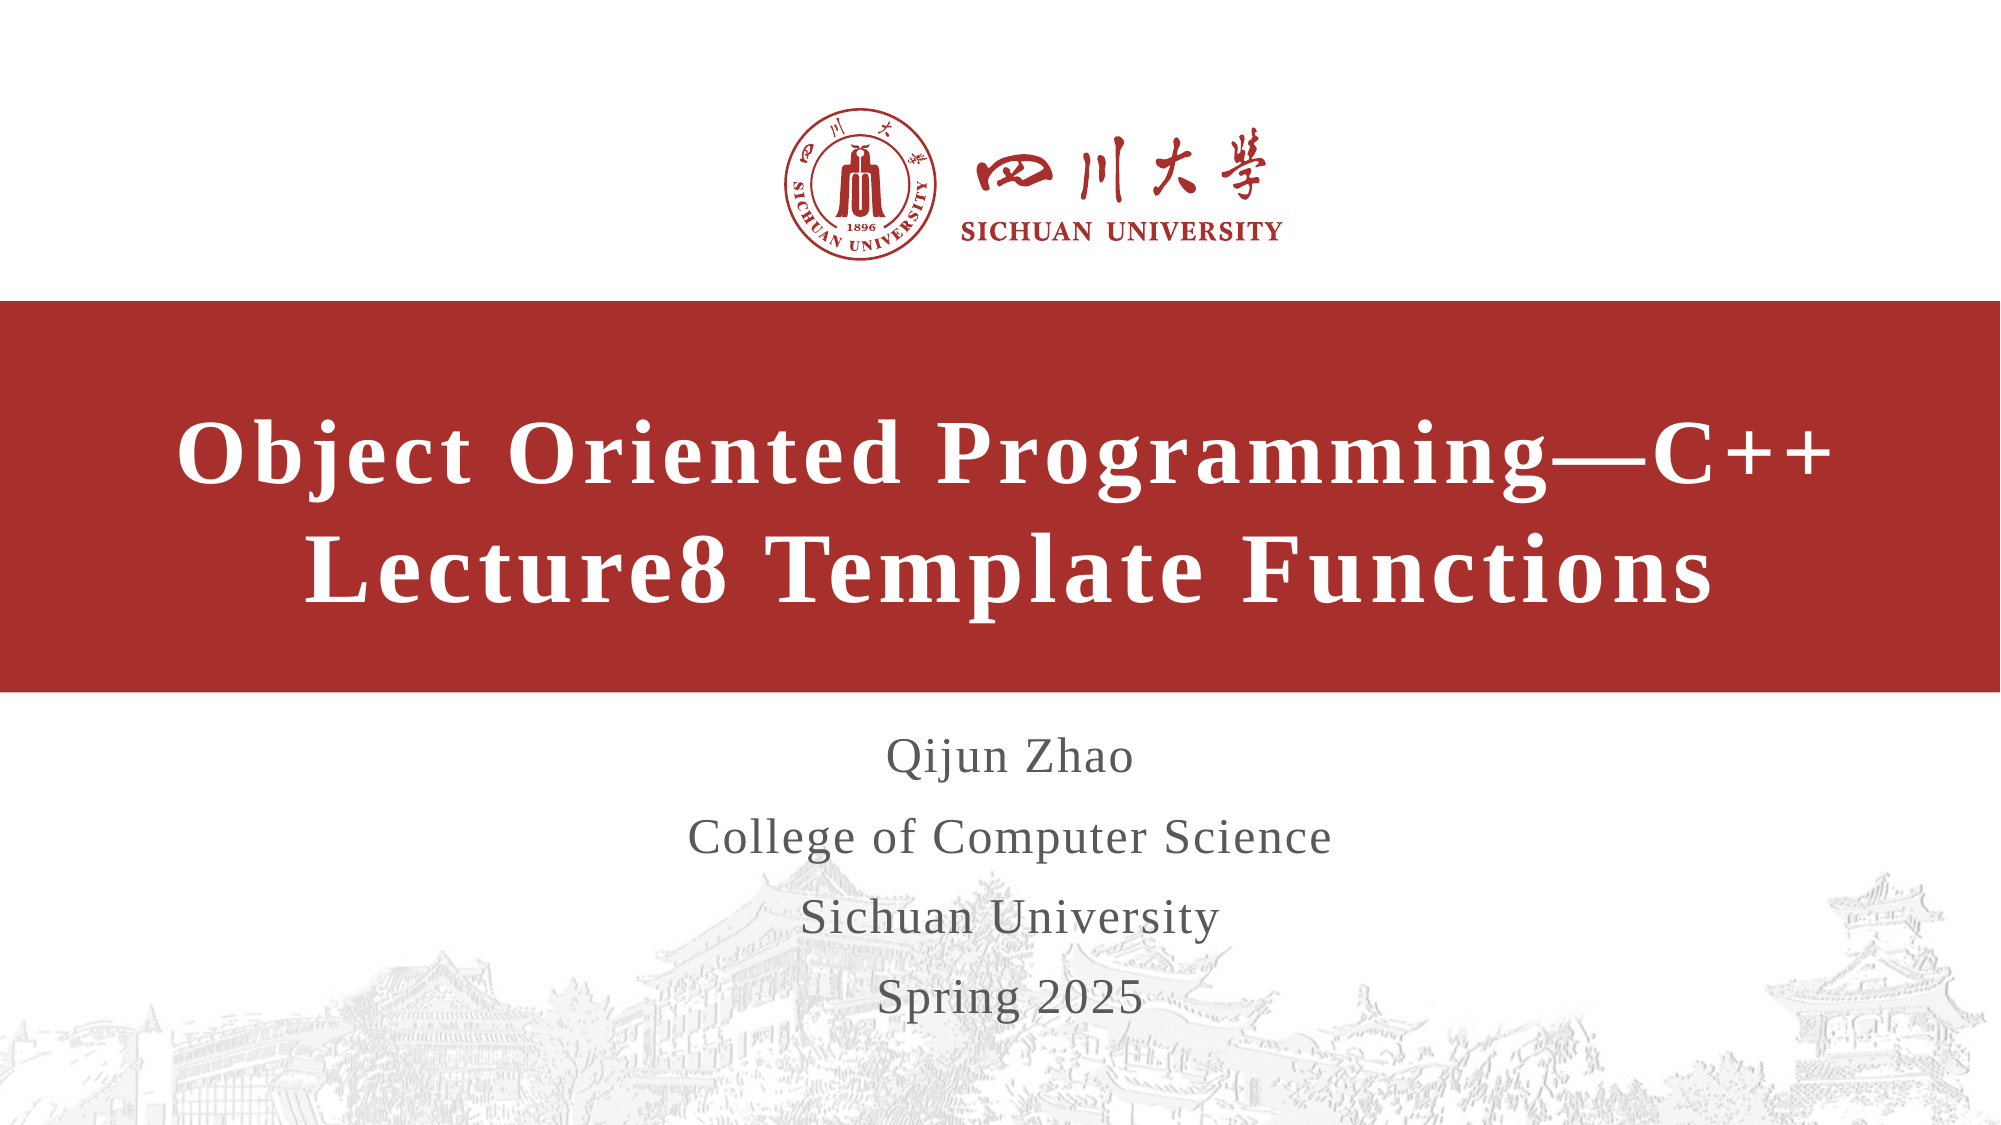

# Object Oriented Programming—C++ Lecture8 Template Functions
Qijun Zhao
College of Computer Science
Sichuan University
Spring 2025